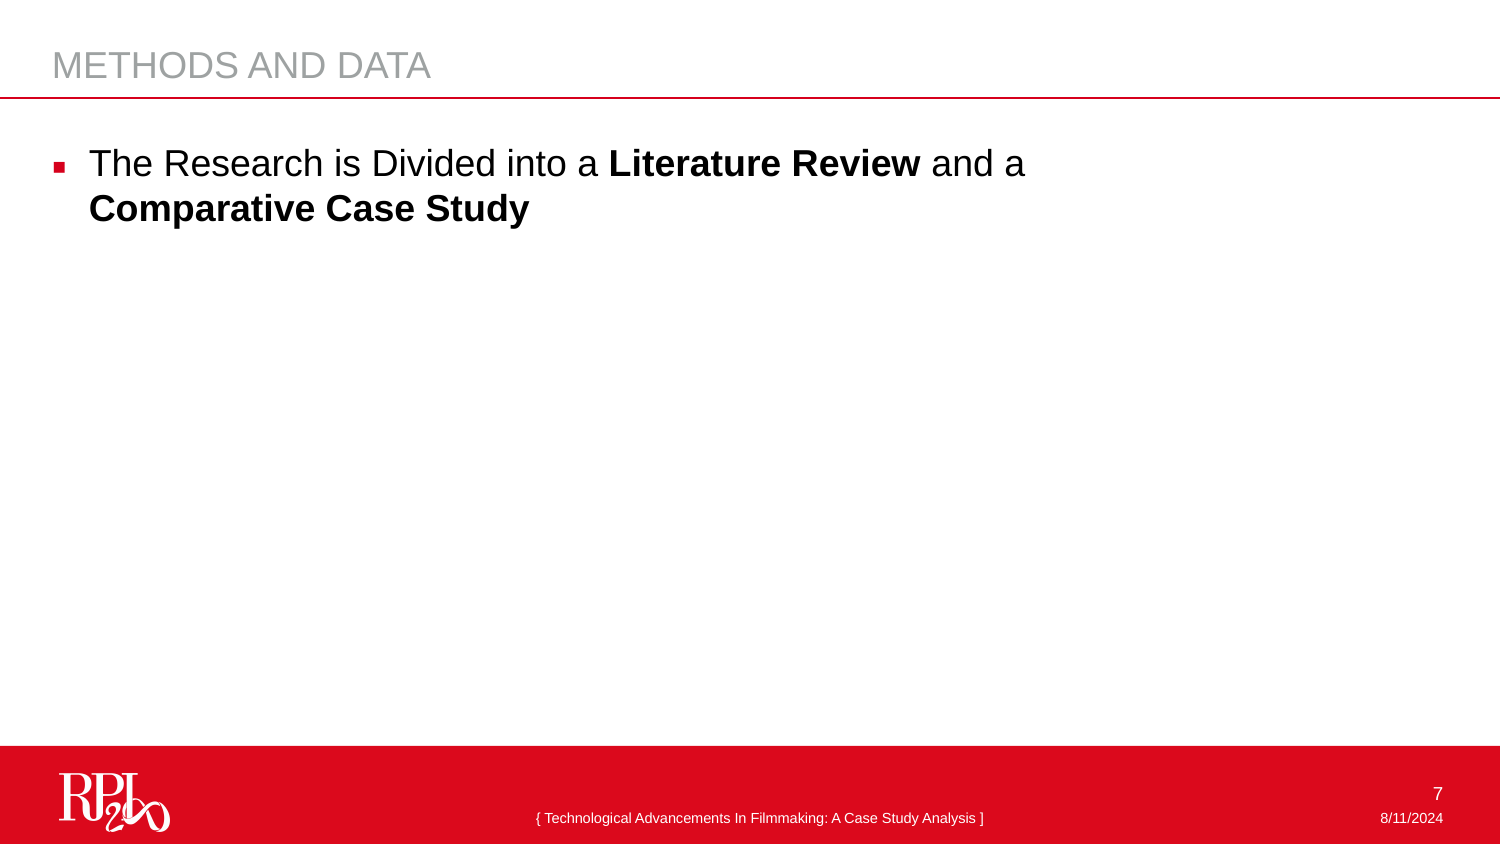

METHODS AND DATA
The Research is Divided into a Literature Review and a Comparative Case Study